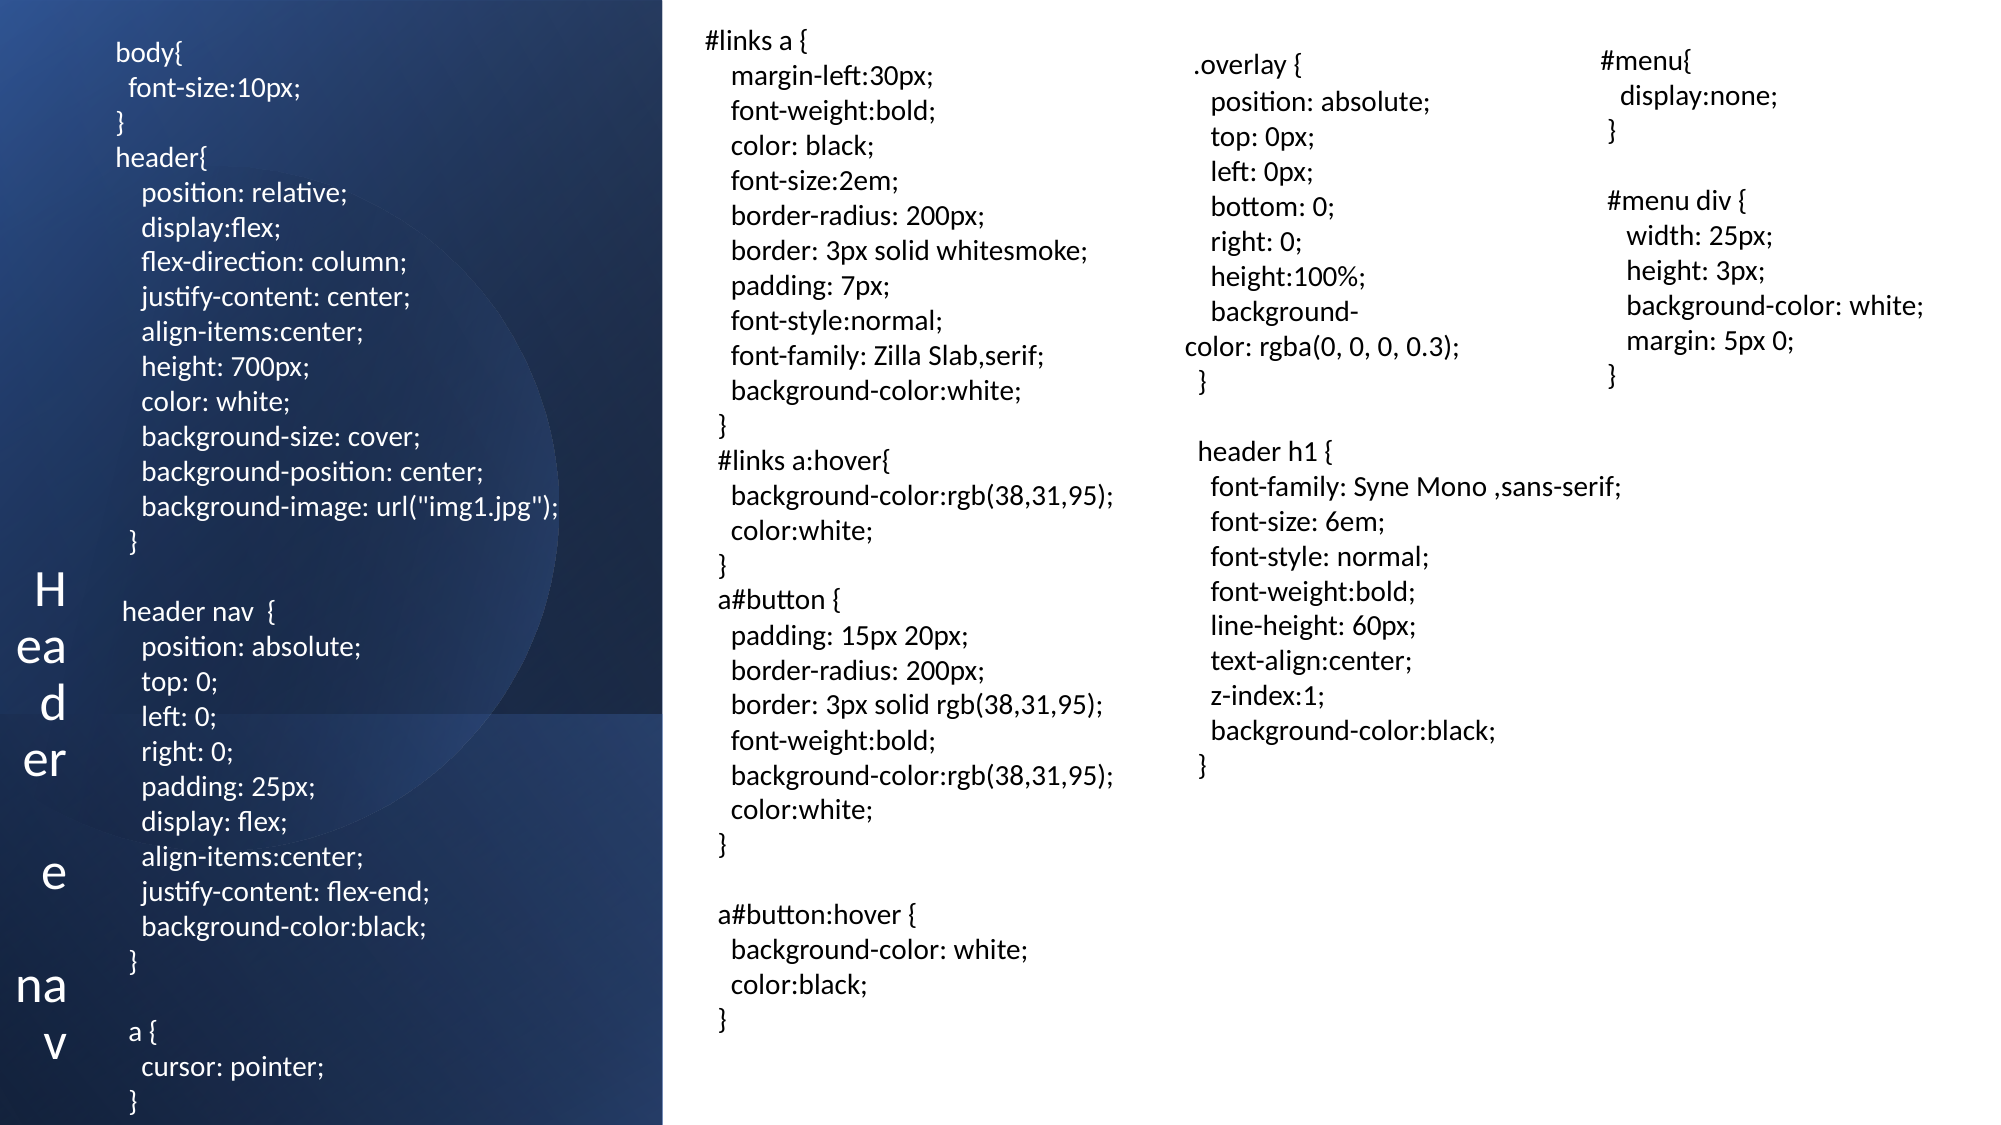

#links a {
    margin-left:30px;
    font-weight:bold;
    color: black;
    font-size:2em;
    border-radius: 200px;
    border: 3px solid whitesmoke;
    padding: 7px;
    font-style:normal;
    font-family: Zilla Slab,serif;
    background-color:white;
  }
  #links a:hover{
    background-color:rgb(38,31,95);
    color:white;
  }
  a#button {
    padding: 15px 20px;
    border-radius: 200px;
    border: 3px solid rgb(38,31,95);
    font-weight:bold;
    background-color:rgb(38,31,95);
    color:white;
  }

  a#button:hover {
    background-color: white;
    color:black;
  }

body{
  font-size:10px;
}
header{
    position: relative;
    display:flex;
    flex-direction: column;
    justify-content: center;
    align-items:center;
    height: 700px;
    color: white;
    background-size: cover;
    background-position: center;
    background-image: url("img1.jpg");
  }

 header nav  {
    position: absolute;
    top: 0;
    left: 0;
    right: 0;
    padding: 25px;
    display: flex;
    align-items:center;
    justify-content: flex-end;
    background-color:black;
  }

  a {
    cursor: pointer;
  }

 .overlay {
    position: absolute;
    top: 0px;
    left: 0px;
    bottom: 0;
    right: 0;
    height:100%;
    background-color: rgba(0, 0, 0, 0.3);
  }

  header h1 {
    font-family: Syne Mono ,sans-serif;
    font-size: 6em;
    font-style: normal;
    font-weight:bold;
    line-height: 60px;
    text-align:center;
    z-index:1;
    background-color:black;
  }

 #menu{
    display:none;
  }

  #menu div {
     width: 25px;
     height: 3px;
     background-color: white;
     margin: 5px 0;
  }

# Header e nav